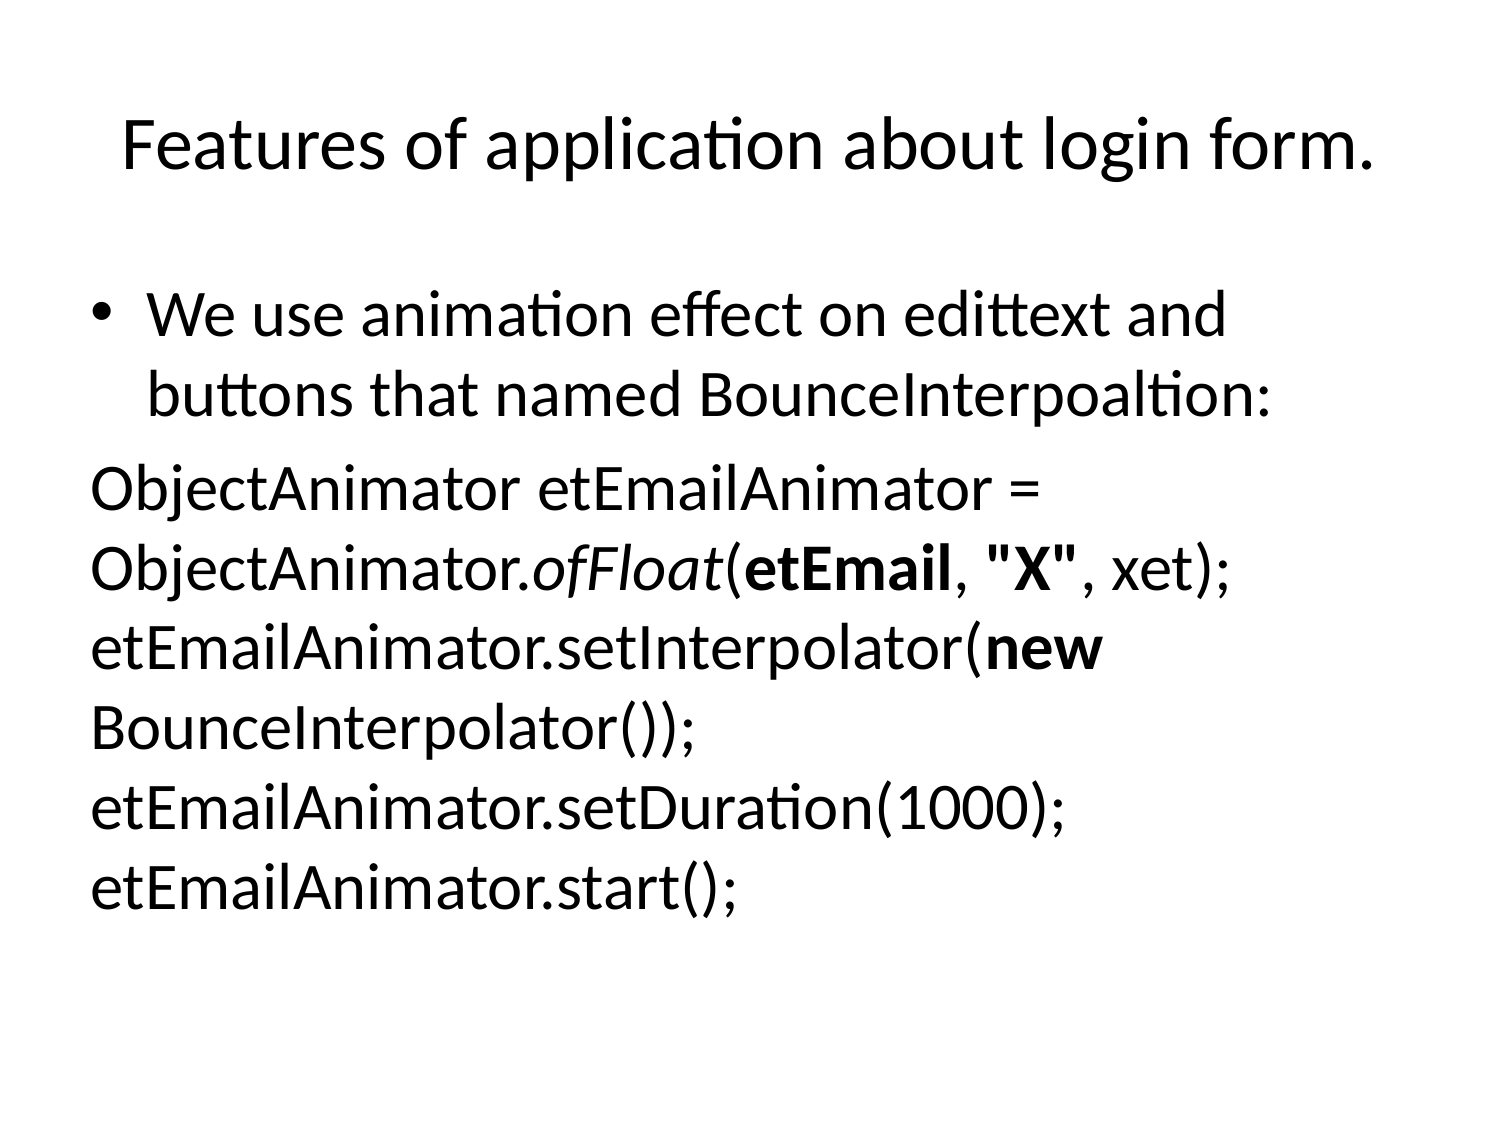

# Features of application about login form.
We use animation effect on edittext and buttons that named BounceInterpoaltion:
ObjectAnimator etEmailAnimator = ObjectAnimator.ofFloat(etEmail, "X", xet);
etEmailAnimator.setInterpolator(new BounceInterpolator());
etEmailAnimator.setDuration(1000);
etEmailAnimator.start();